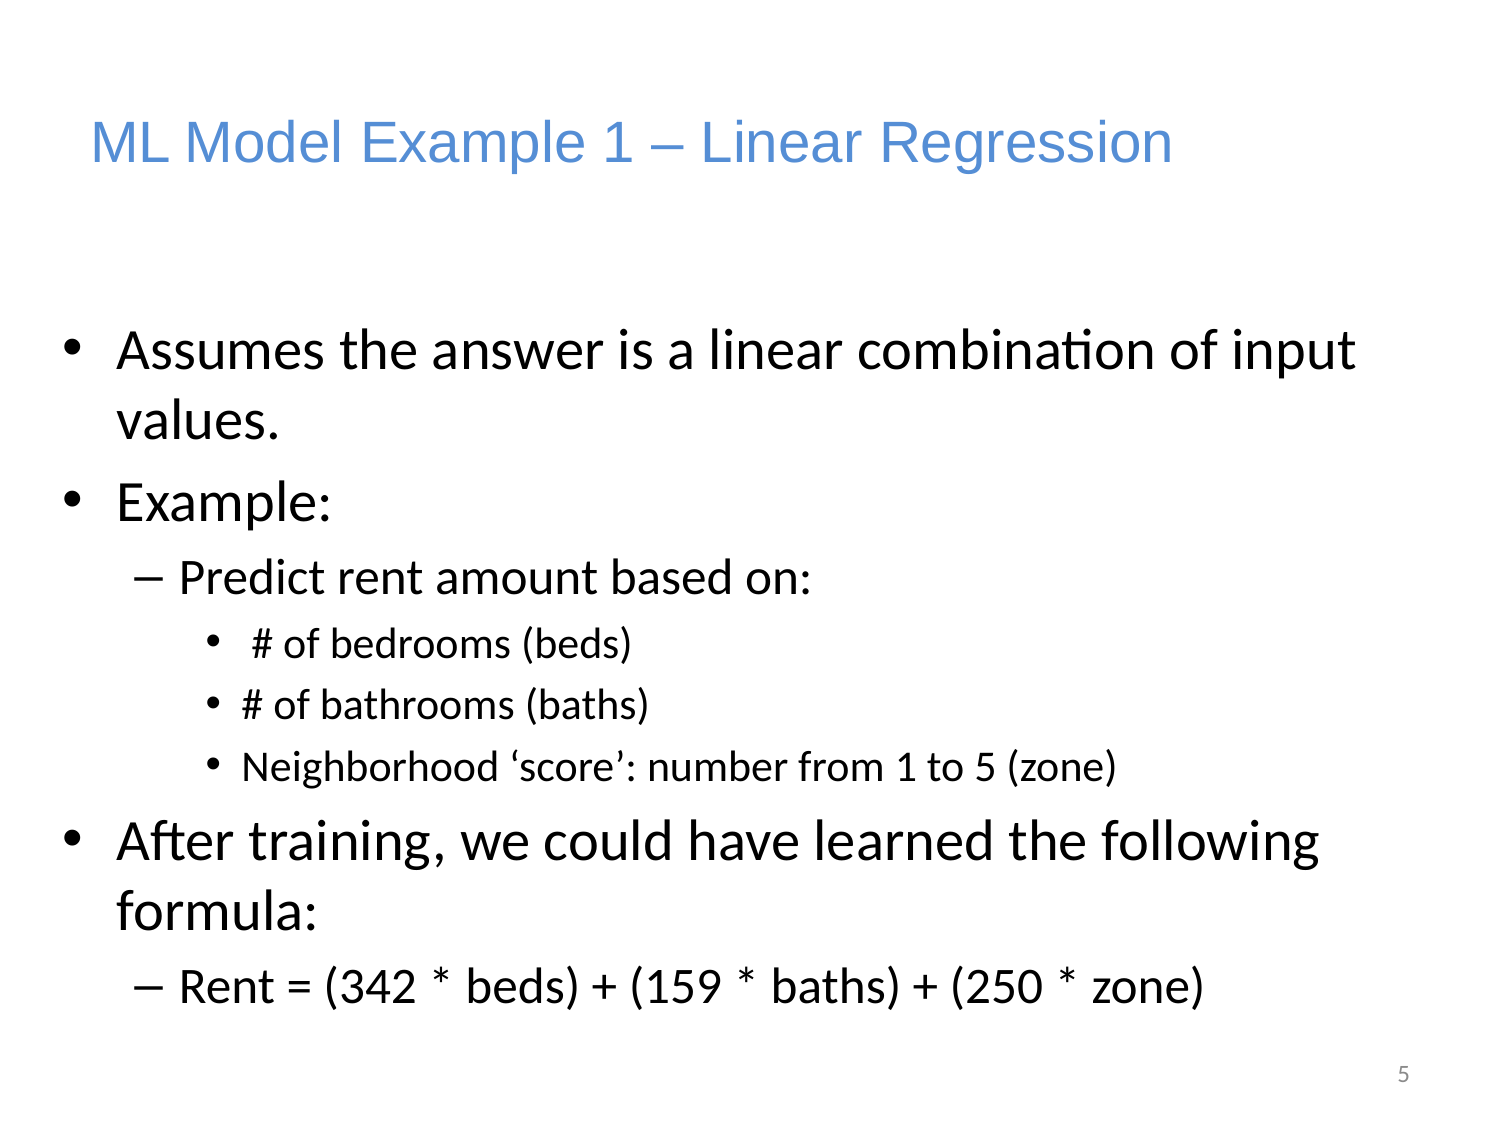

# ML Model Example 1 – Linear Regression

Assumes the answer is a linear combination of input values.
Example:
Predict rent amount based on:
 # of bedrooms (beds)
# of bathrooms (baths)
Neighborhood ‘score’: number from 1 to 5 (zone)
After training, we could have learned the following formula:
Rent = (342 * beds) + (159 * baths) + (250 * zone)

5